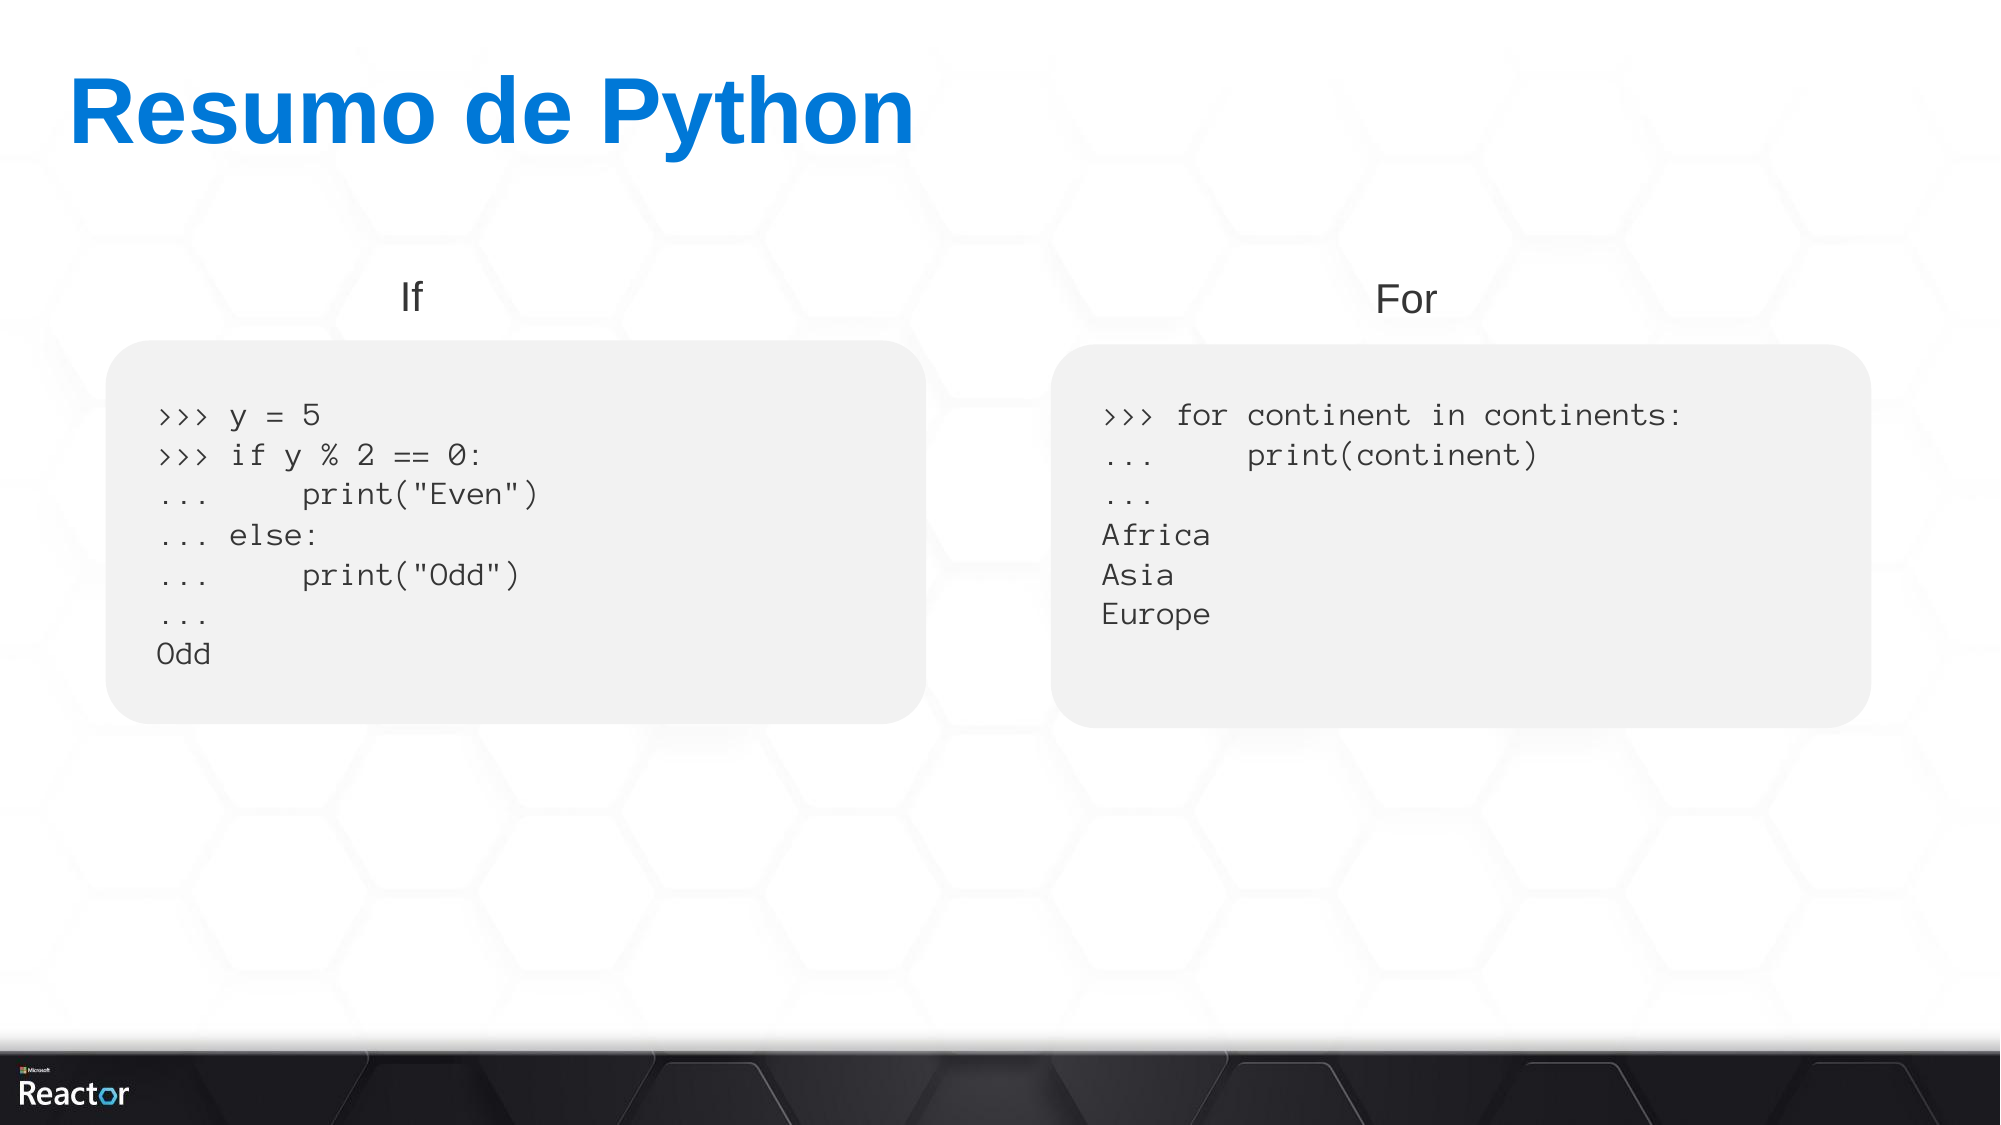

# Resumo de Python
If
For

>>> for continent in continents:
...     print(continent)
...
Africa
Asia
Europe
>>> y = 5
>>> if y % 2 == 0:
...     print("Even")
... else:
...     print("Odd")
...
Odd